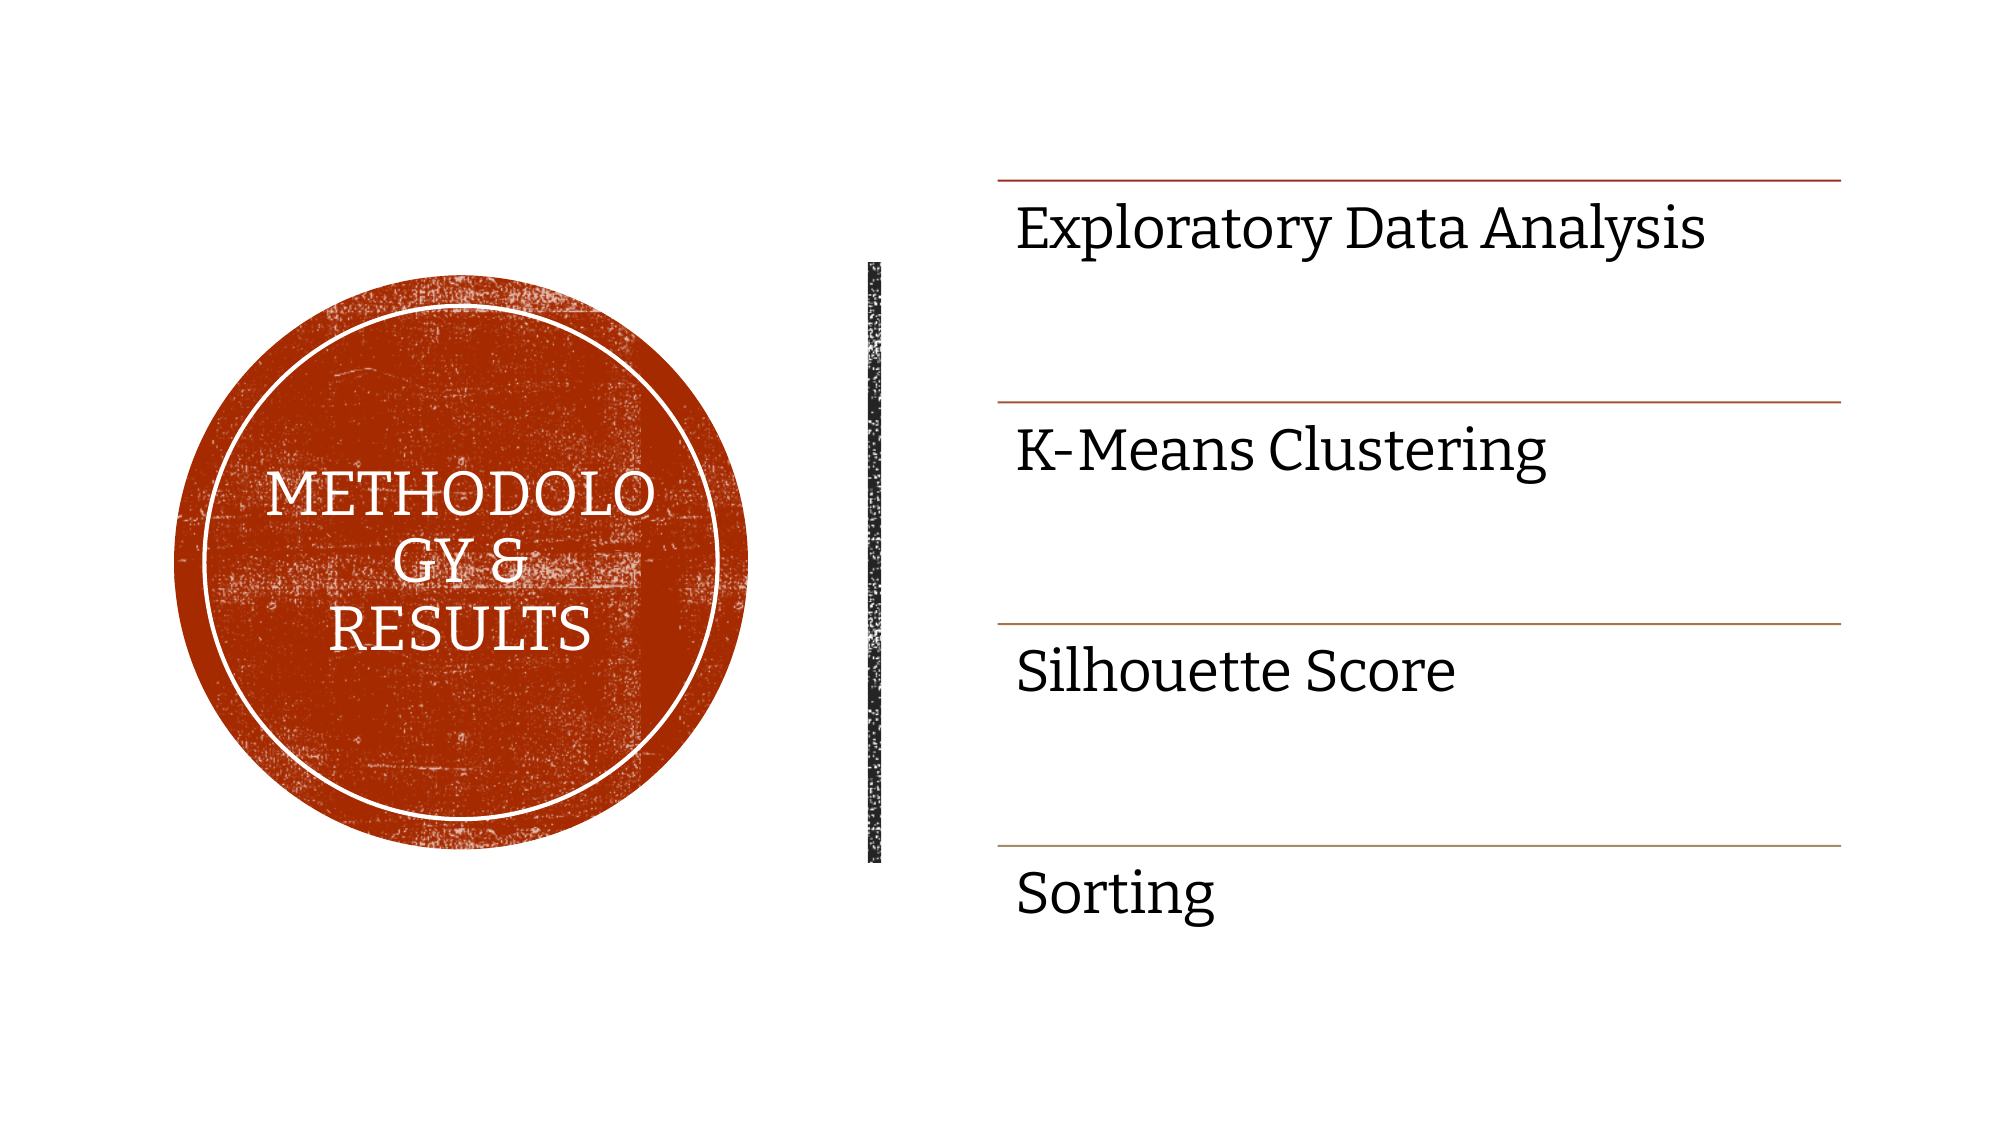

Exploratory Data Analysis
K-Means Clustering
Silhouette Score
Sorting

# Methodology & results